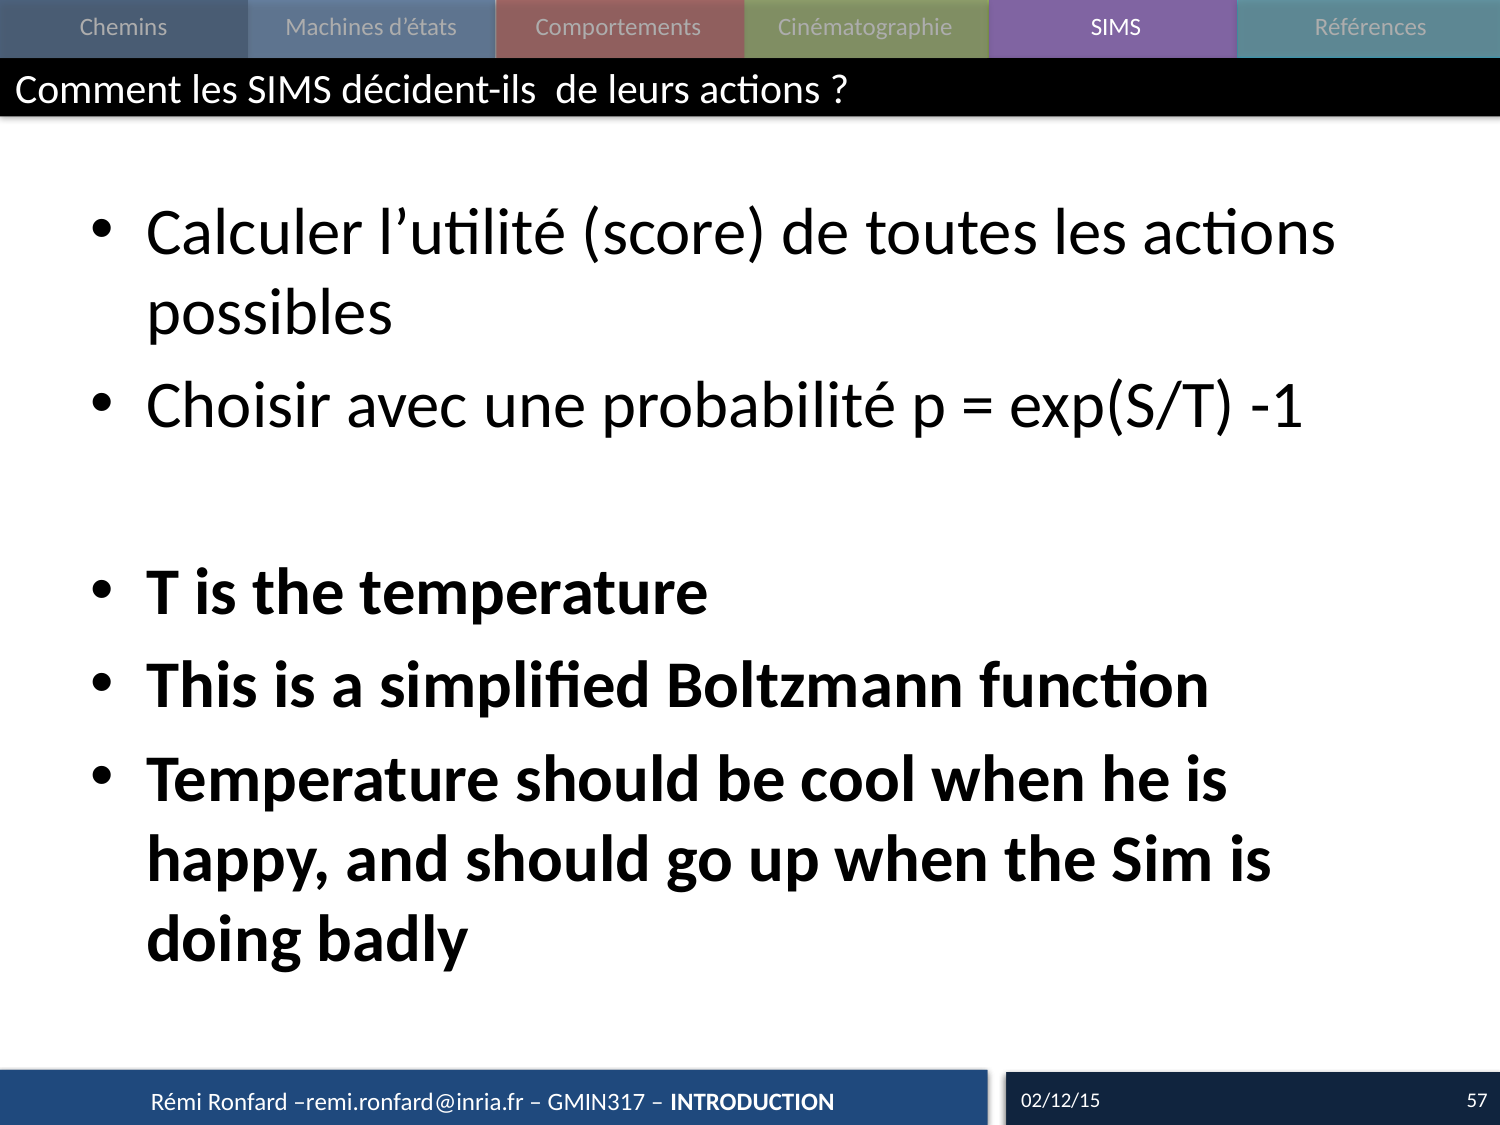

# Comment les SIMS décident-ils  de leurs actions ?
Calculer l’utilité (score) de toutes les actions possibles
Choisir avec une probabilité p = exp(S/T) -1

T is the temperature
This is a simplified Boltzmann function
Temperature should be cool when he is happy, and should go up when the Sim is doing badly

02/12/15
57
Rémi Ronfard –remi.ronfard@inria.fr – GMIN317 – INTRODUCTION